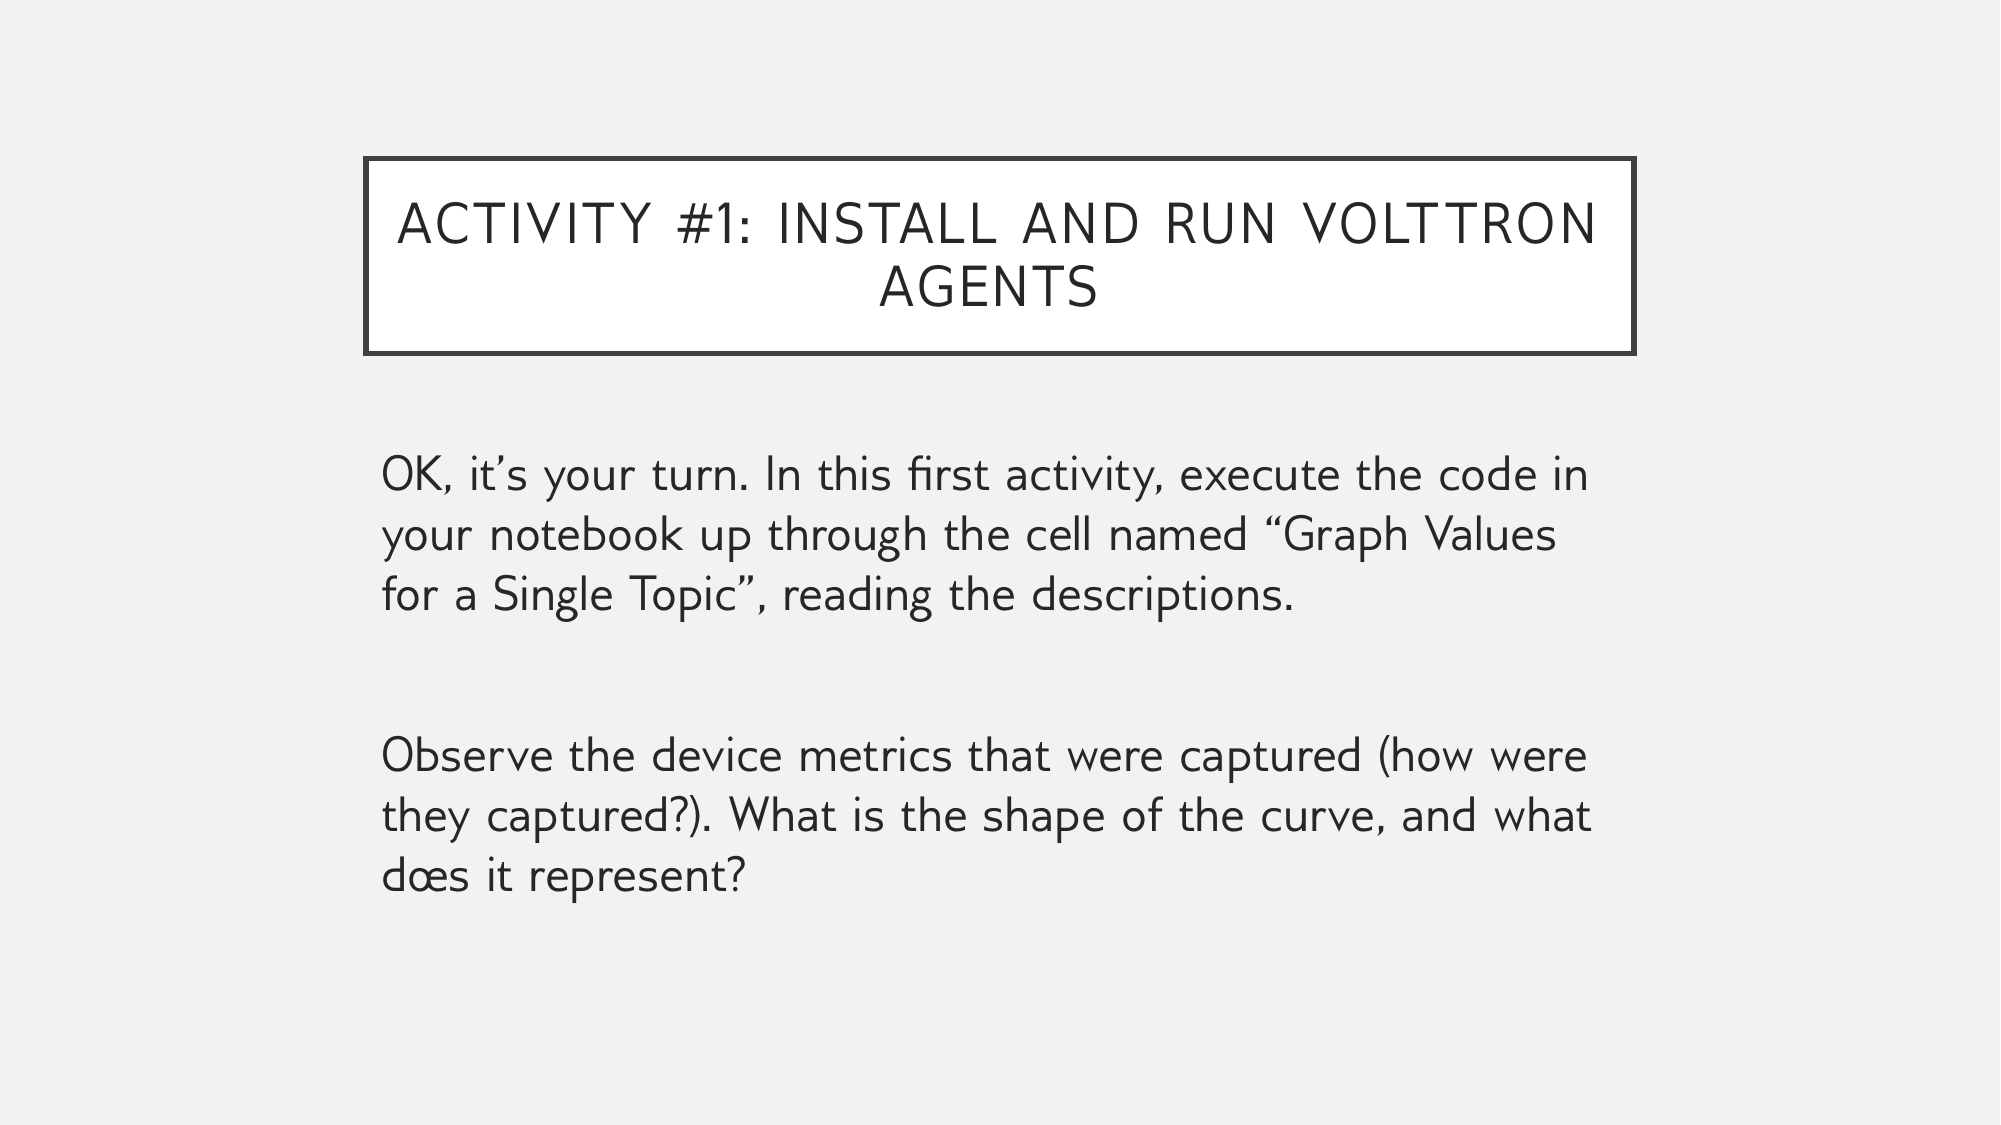

# Activity #1: Install and Run VOLTTRON Agents
OK, it’s your turn. In this first activity, execute the code in your notebook up through the cell named “Graph Values for a Single Topic”, reading the descriptions.

Observe the device metrics that were captured (how were they captured?). What is the shape of the curve, and what does it represent?